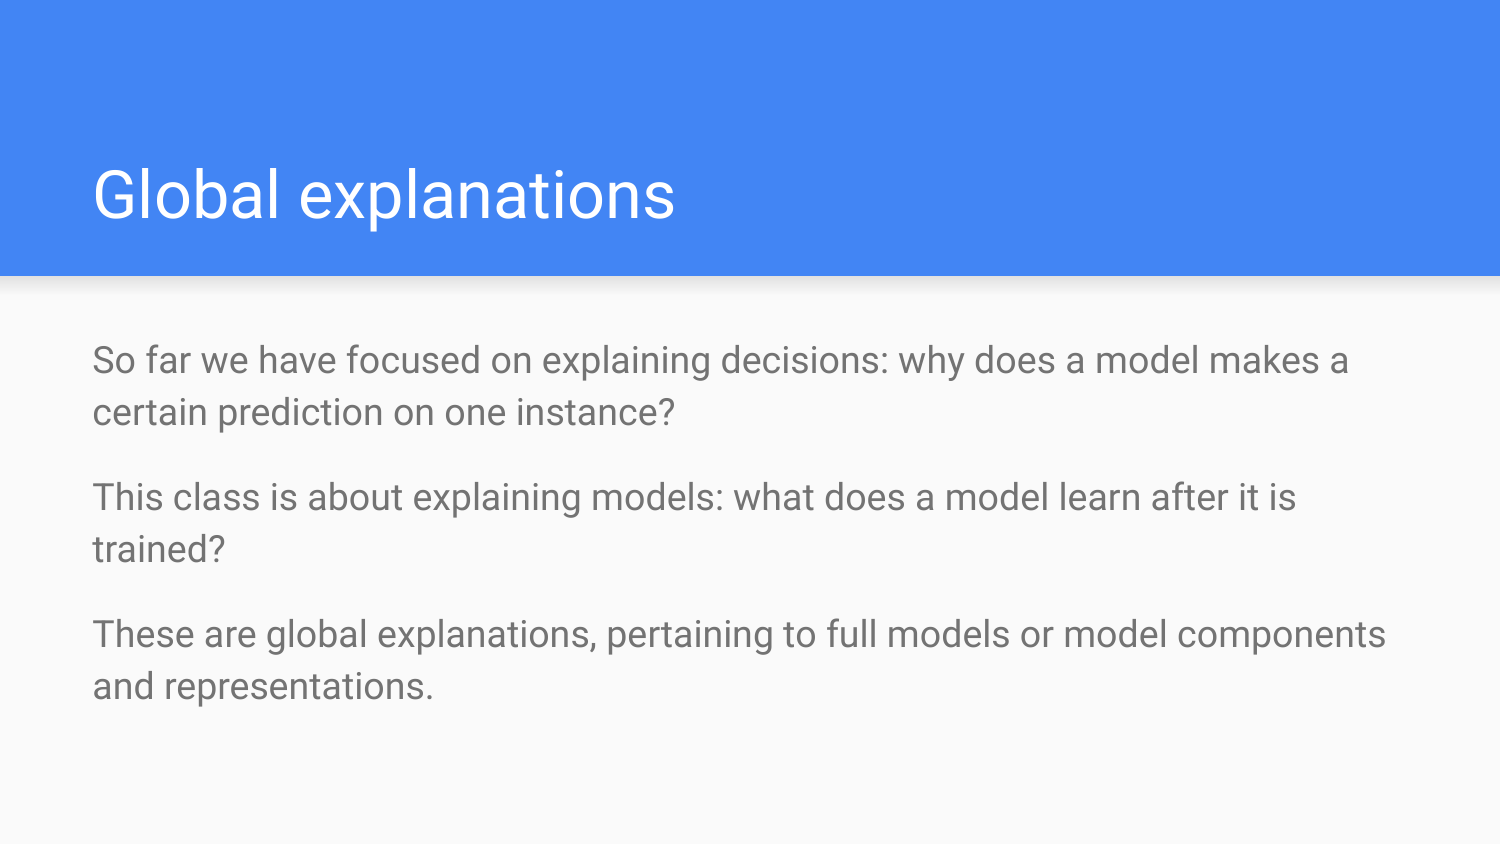

# Global explanations
So far we have focused on explaining decisions: why does a model makes a certain prediction on one instance?
This class is about explaining models: what does a model learn after it is trained?
These are global explanations, pertaining to full models or model components and representations.